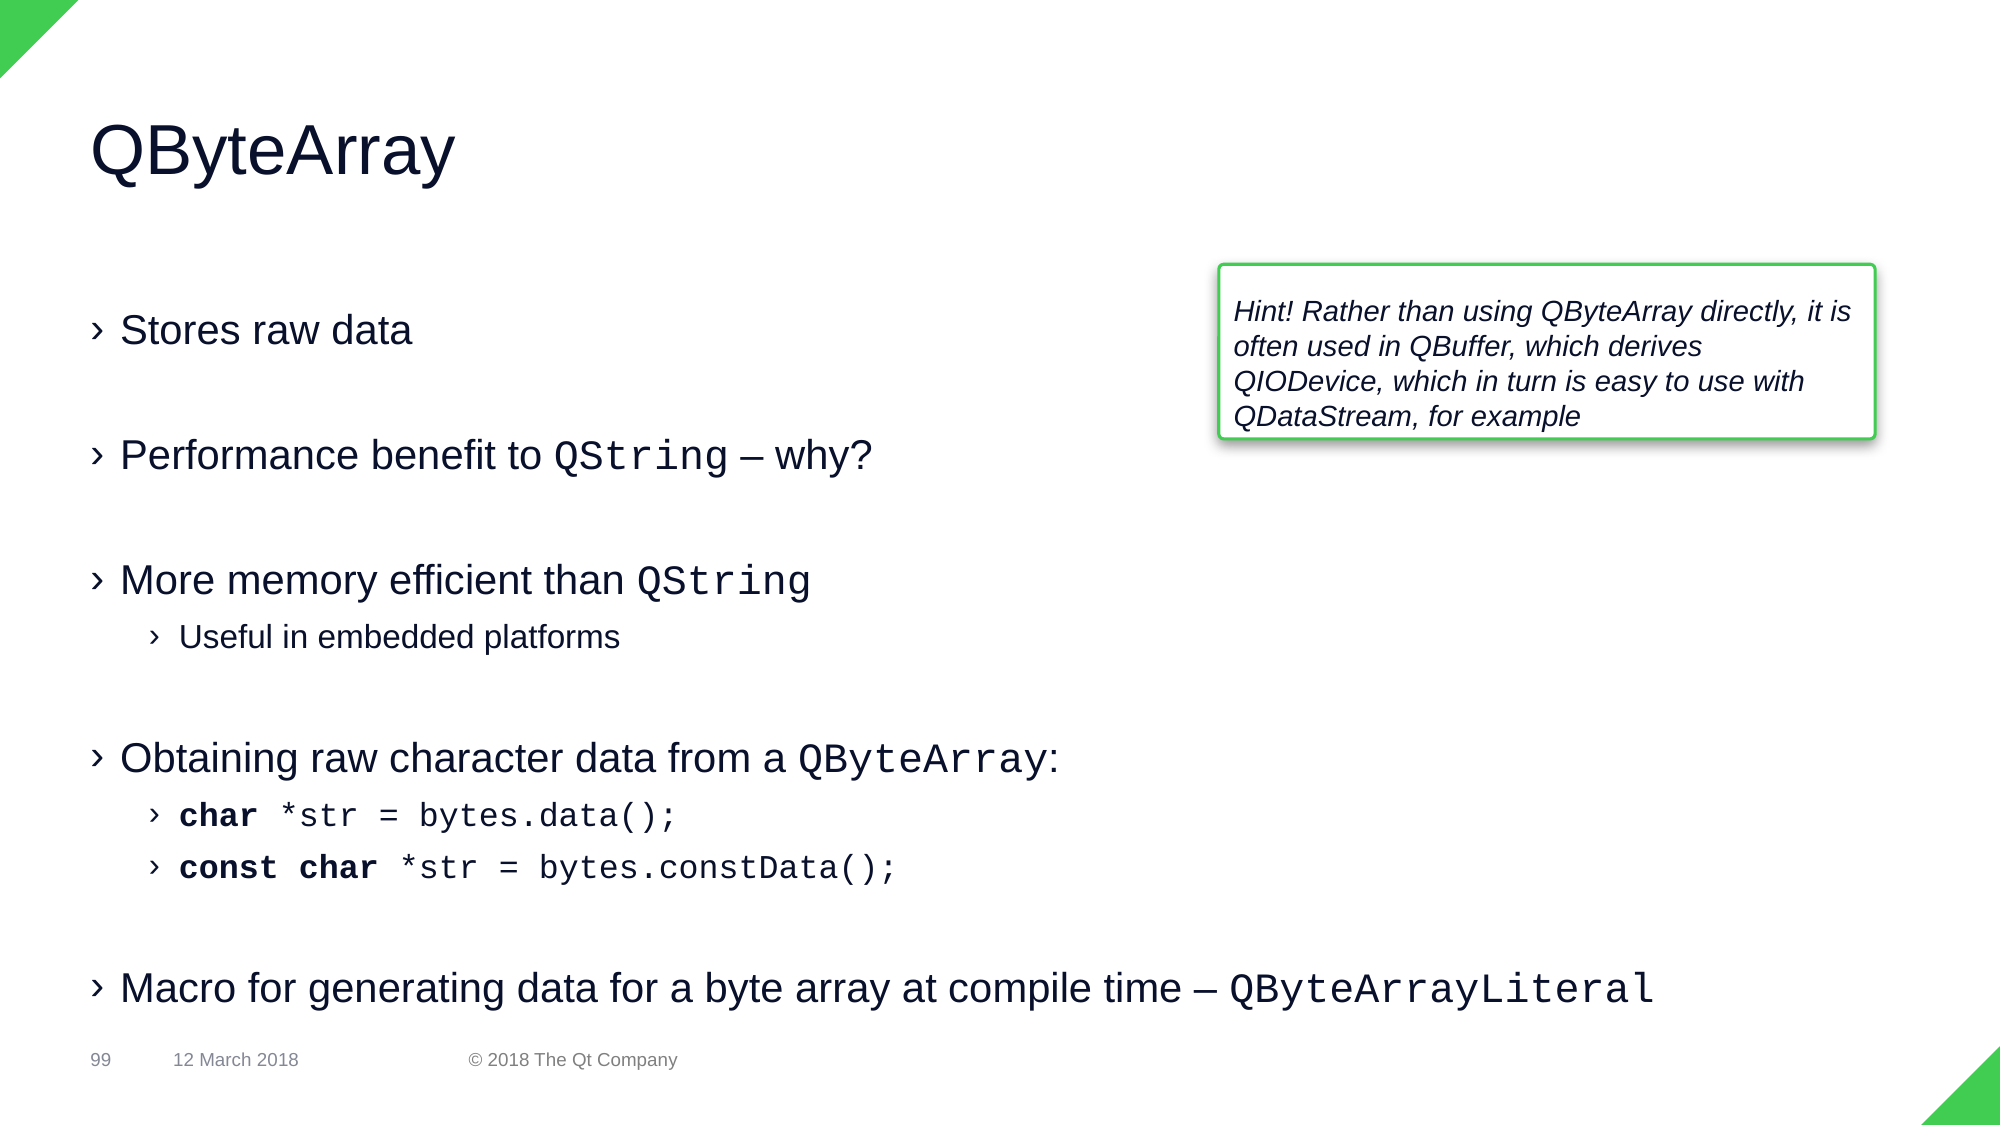

# QByteArray

Hint! Rather than using QByteArray directly, it is often used in QBuffer, which derives QIODevice, which in turn is easy to use with QDataStream, for example

Stores raw data

Performance benefit to QString – why?

More memory efficient than QString
Useful in embedded platforms

Obtaining raw character data from a QByteArray:
char *str = bytes.data();
const char *str = bytes.constData();

Macro for generating data for a byte array at compile time – QByteArrayLiteral
99
12 March 2018
© 2018 The Qt Company